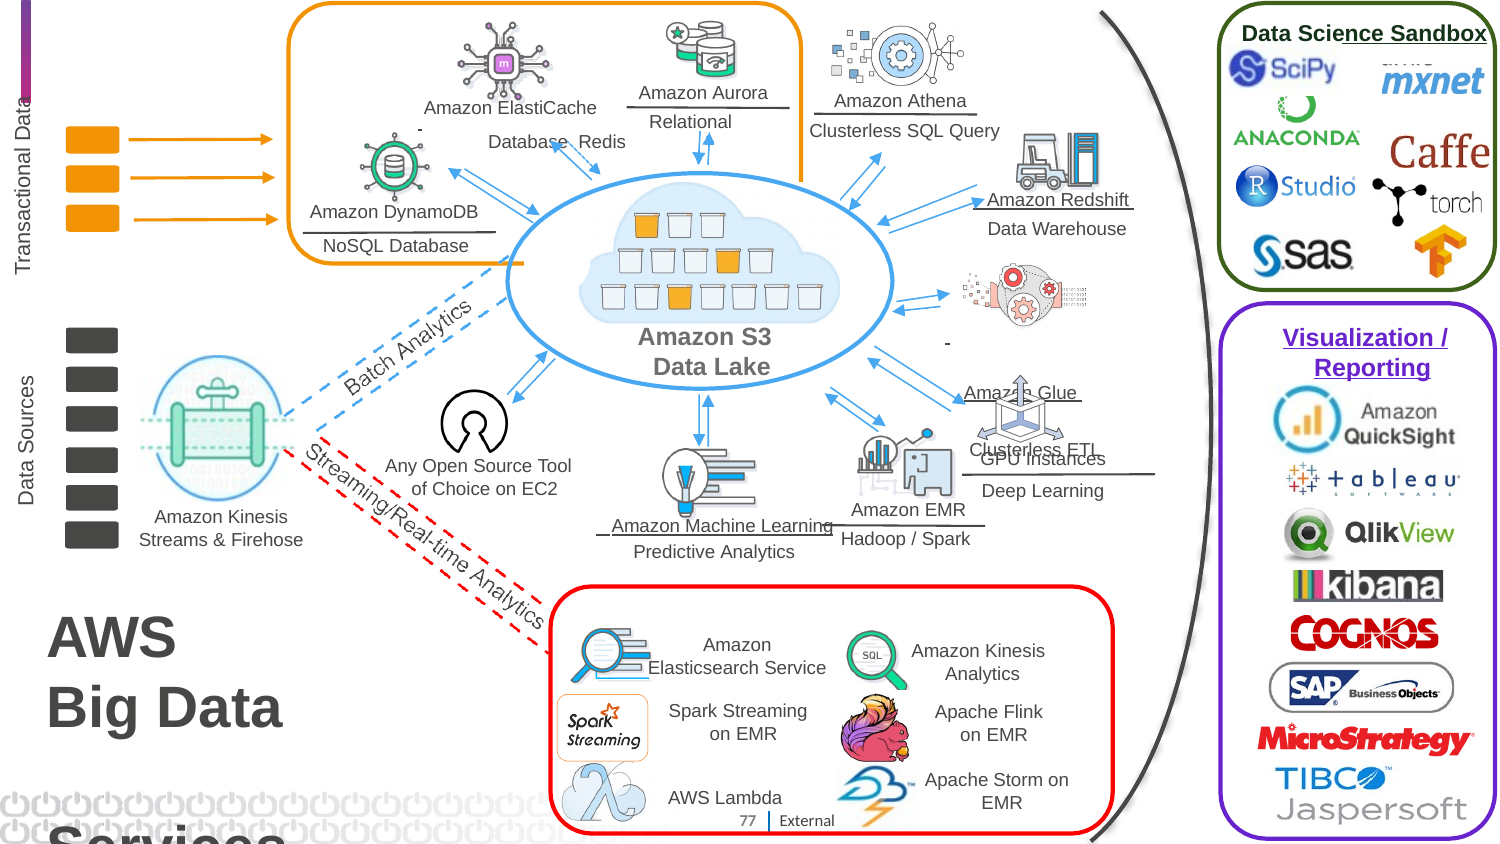

Data Science Sandbox

Amazon Aurora

Amazon Athena
Transactional Data
Amazon ElastiCache
 		  Relational Database  Redis

Clusterless SQL Query

   Amazon Redshift  Data Warehouse
Amazon DynamoDB

NoSQL Database

 		Amazon Glue 	 Clusterless ETL
Amazon S3  Data Lake
Visualization /  Reporting

Data Sources

GPU Instances

Any Open Source Tool  of Choice on EC2
Deep Learning

Amazon EMR
Amazon Kinesis  Streams & Firehose
   Amazon Machine Learning  Predictive Analytics

Hadoop / Spark

AWS
Big Data  Services

Amazon  Elasticsearch Service
Amazon Kinesis  Analytics
Apache Flink  on EMR

Spark Streaming  on EMR

Apache Storm on  EMR
AWS Lambda